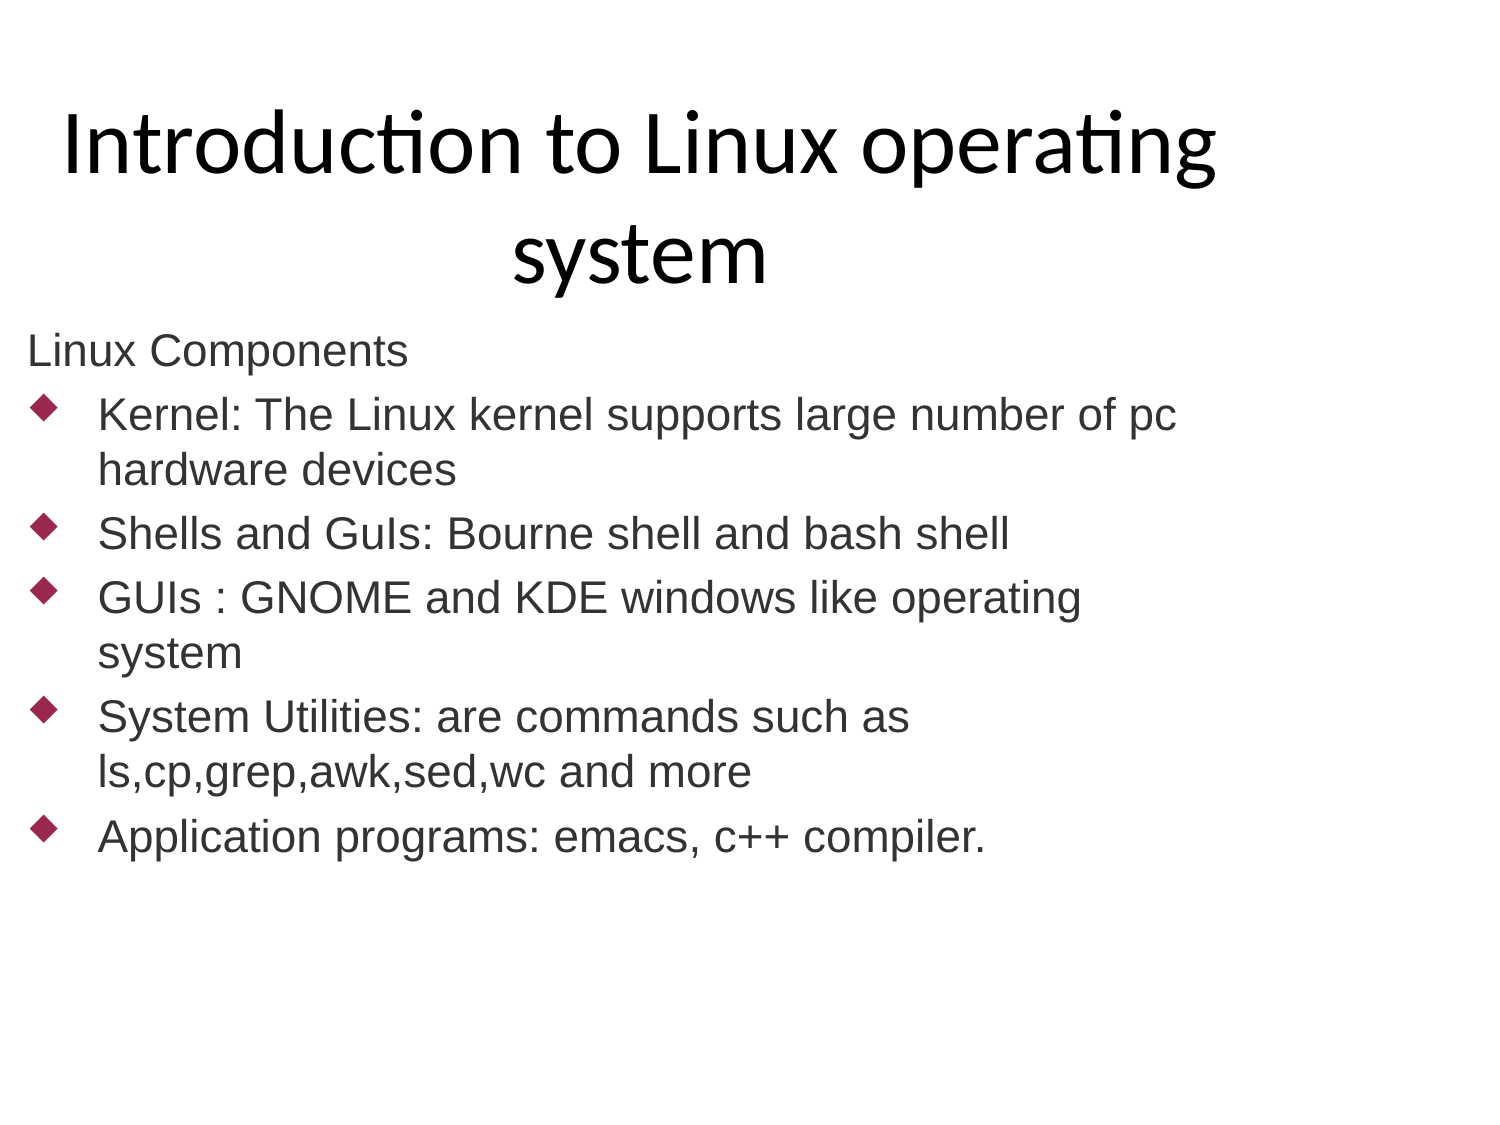

Introduction to Linux operating system
Linux Components
Kernel: The Linux kernel supports large number of pc hardware devices
Shells and GuIs: Bourne shell and bash shell
GUIs : GNOME and KDE windows like operating system
System Utilities: are commands such as ls,cp,grep,awk,sed,wc and more
Application programs: emacs, c++ compiler.